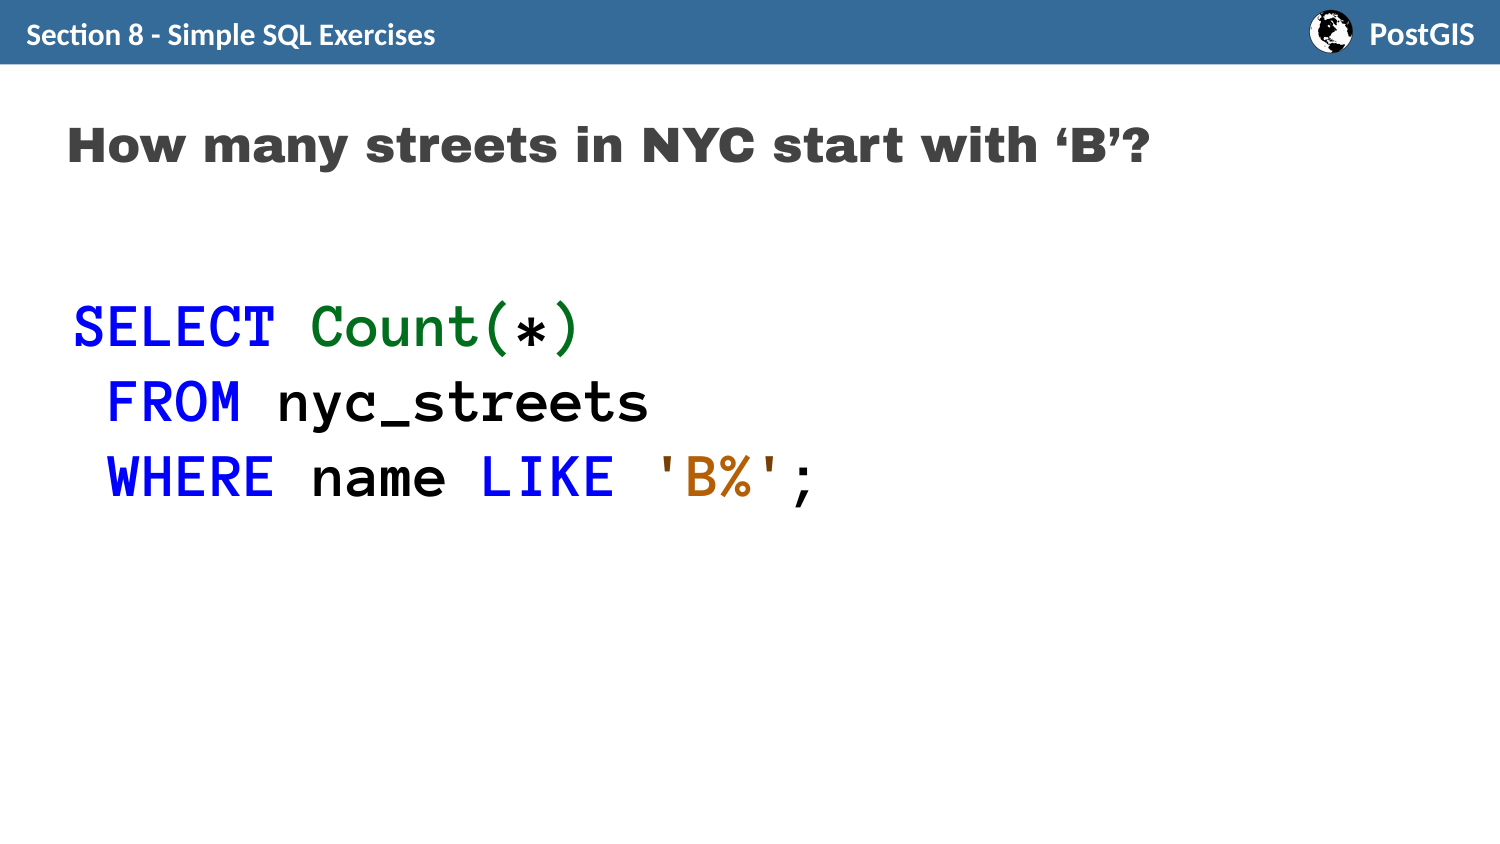

Section 8 - Simple SQL Exercises
# How many streets in NYC start with ‘B’?
SELECT Count(*)
 FROM nyc_streets
 WHERE name LIKE 'B%';